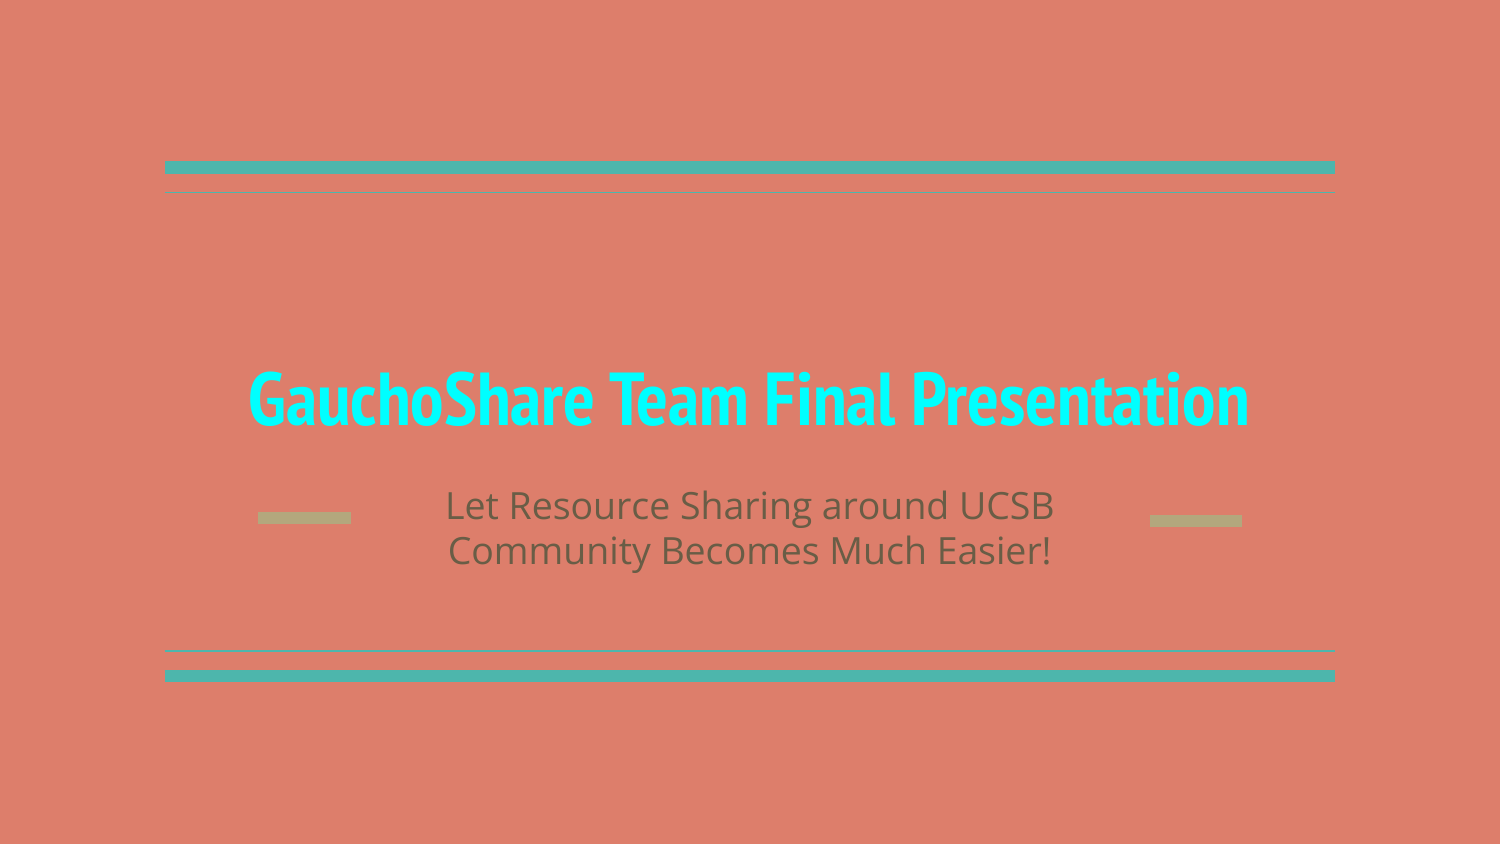

# GauchoShare Team Final Presentation
Let Resource Sharing around UCSB Community Becomes Much Easier!